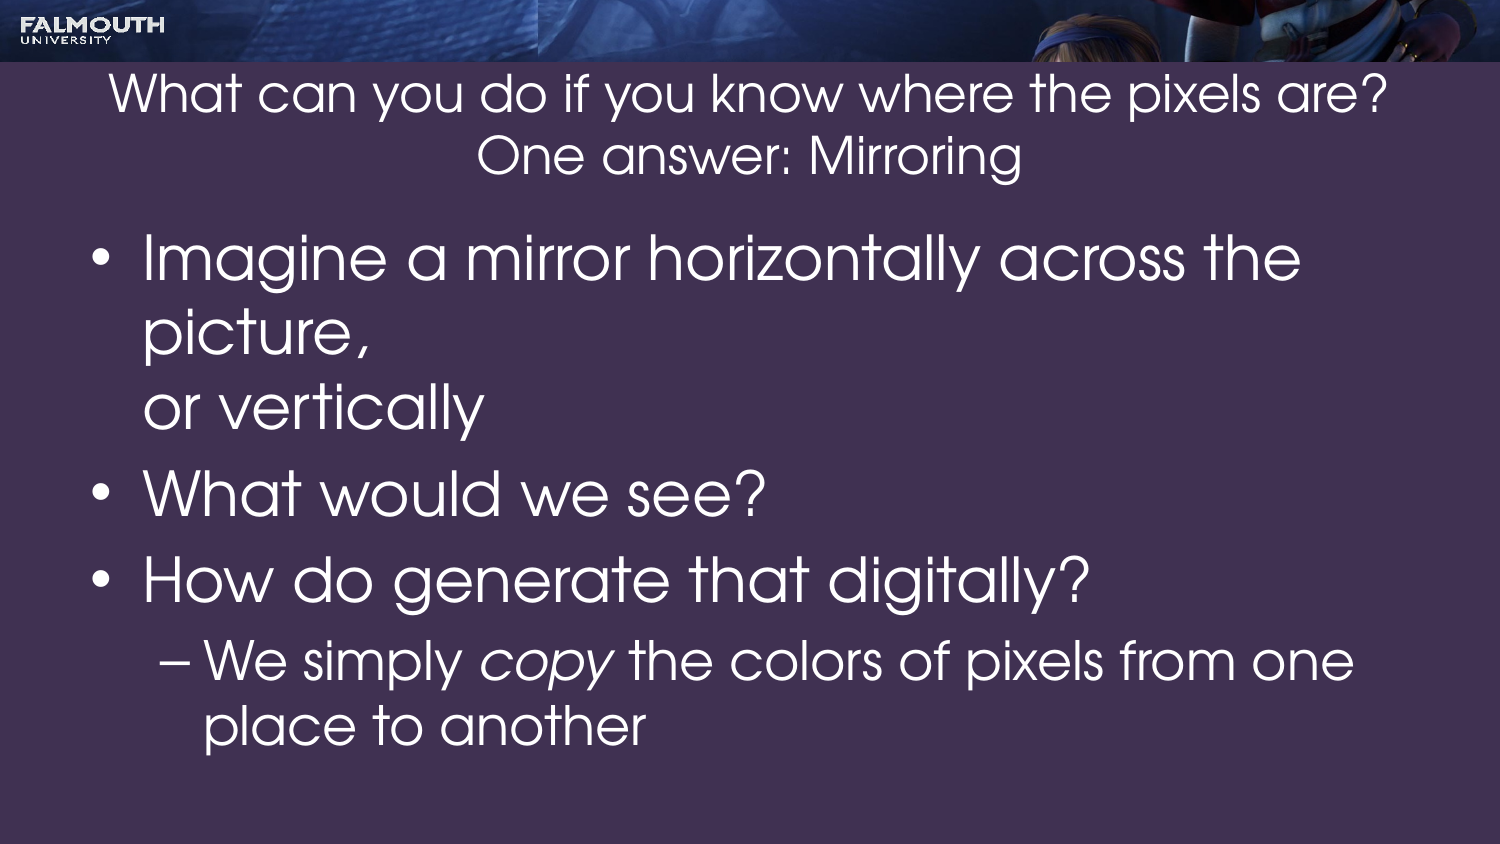

# What can you do if you know where the pixels are? One answer: Mirroring
Imagine a mirror horizontally across the picture,
or vertically
What would we see?
How do generate that digitally?
We simply copy the colors of pixels from one place to another